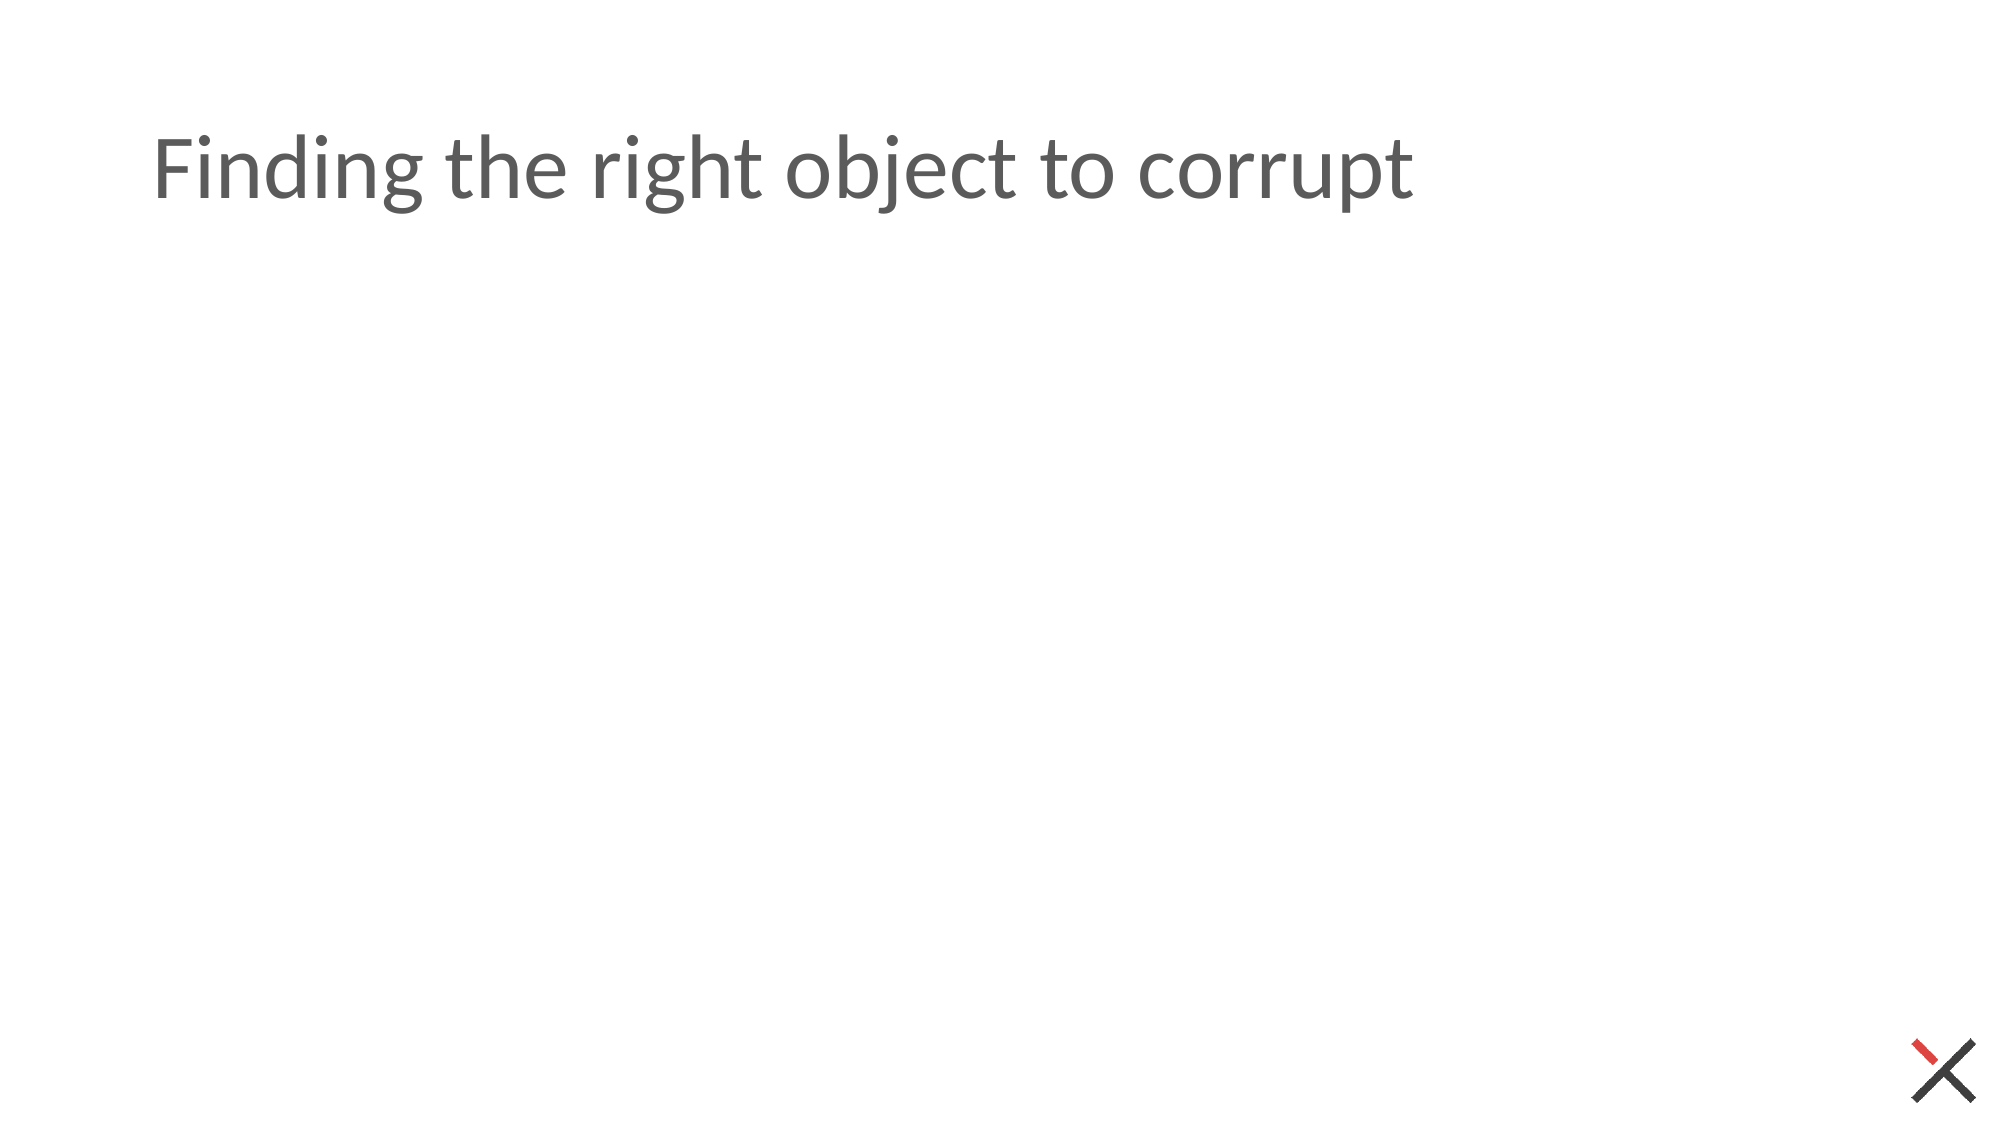

# Finding the right object to corrupt